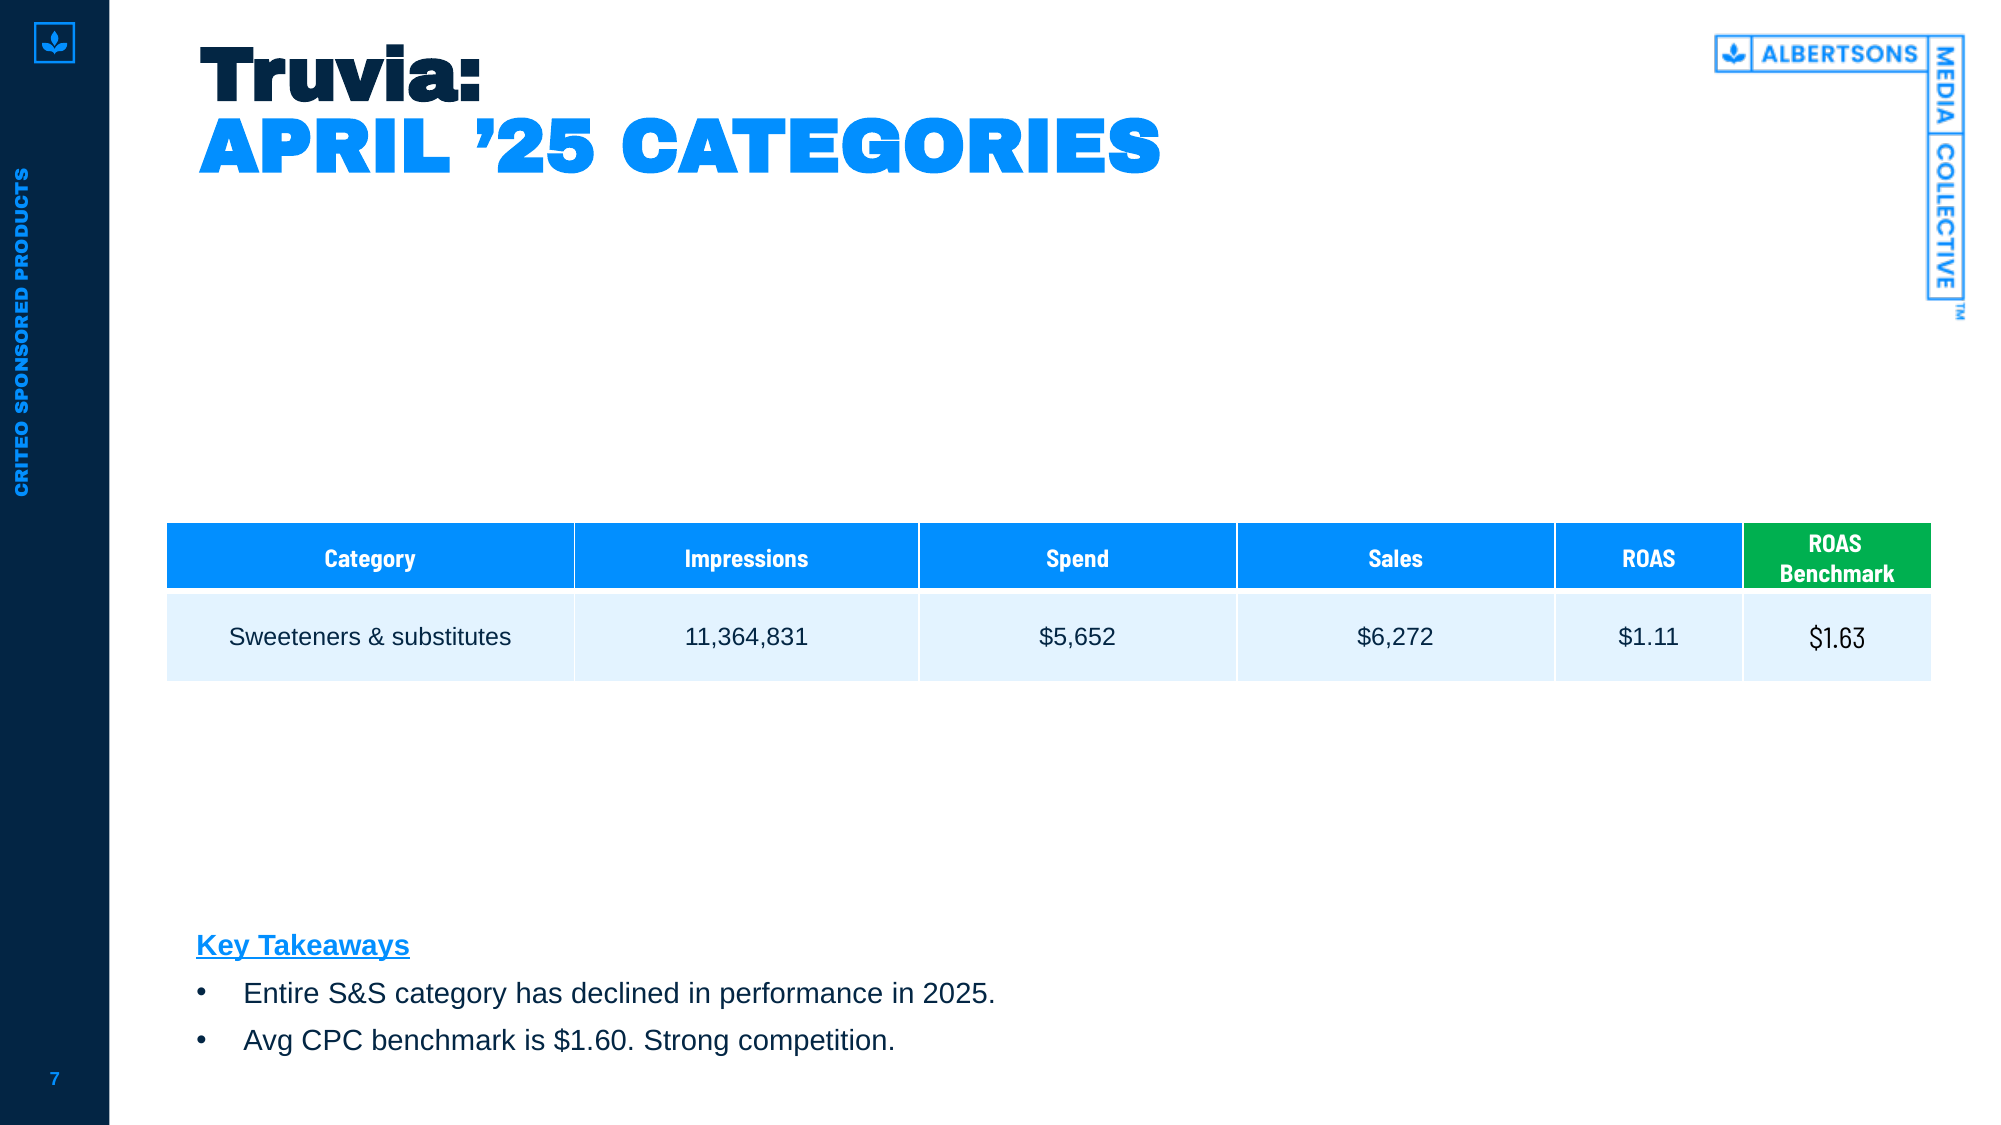

# Truvia: APRIL ’25 CATEGORIES
Criteo sponsored products

| Category | Impressions | Spend | Sales | ROAS | ROAS Benchmark |
| --- | --- | --- | --- | --- | --- |
| Sweeteners & substitutes | 11,364,831 | $5,652 | $6,272 | $1.11 | $1.63 |
Key Takeaways
Entire S&S category has declined in performance in 2025.
Avg CPC benchmark is $1.60. Strong competition.